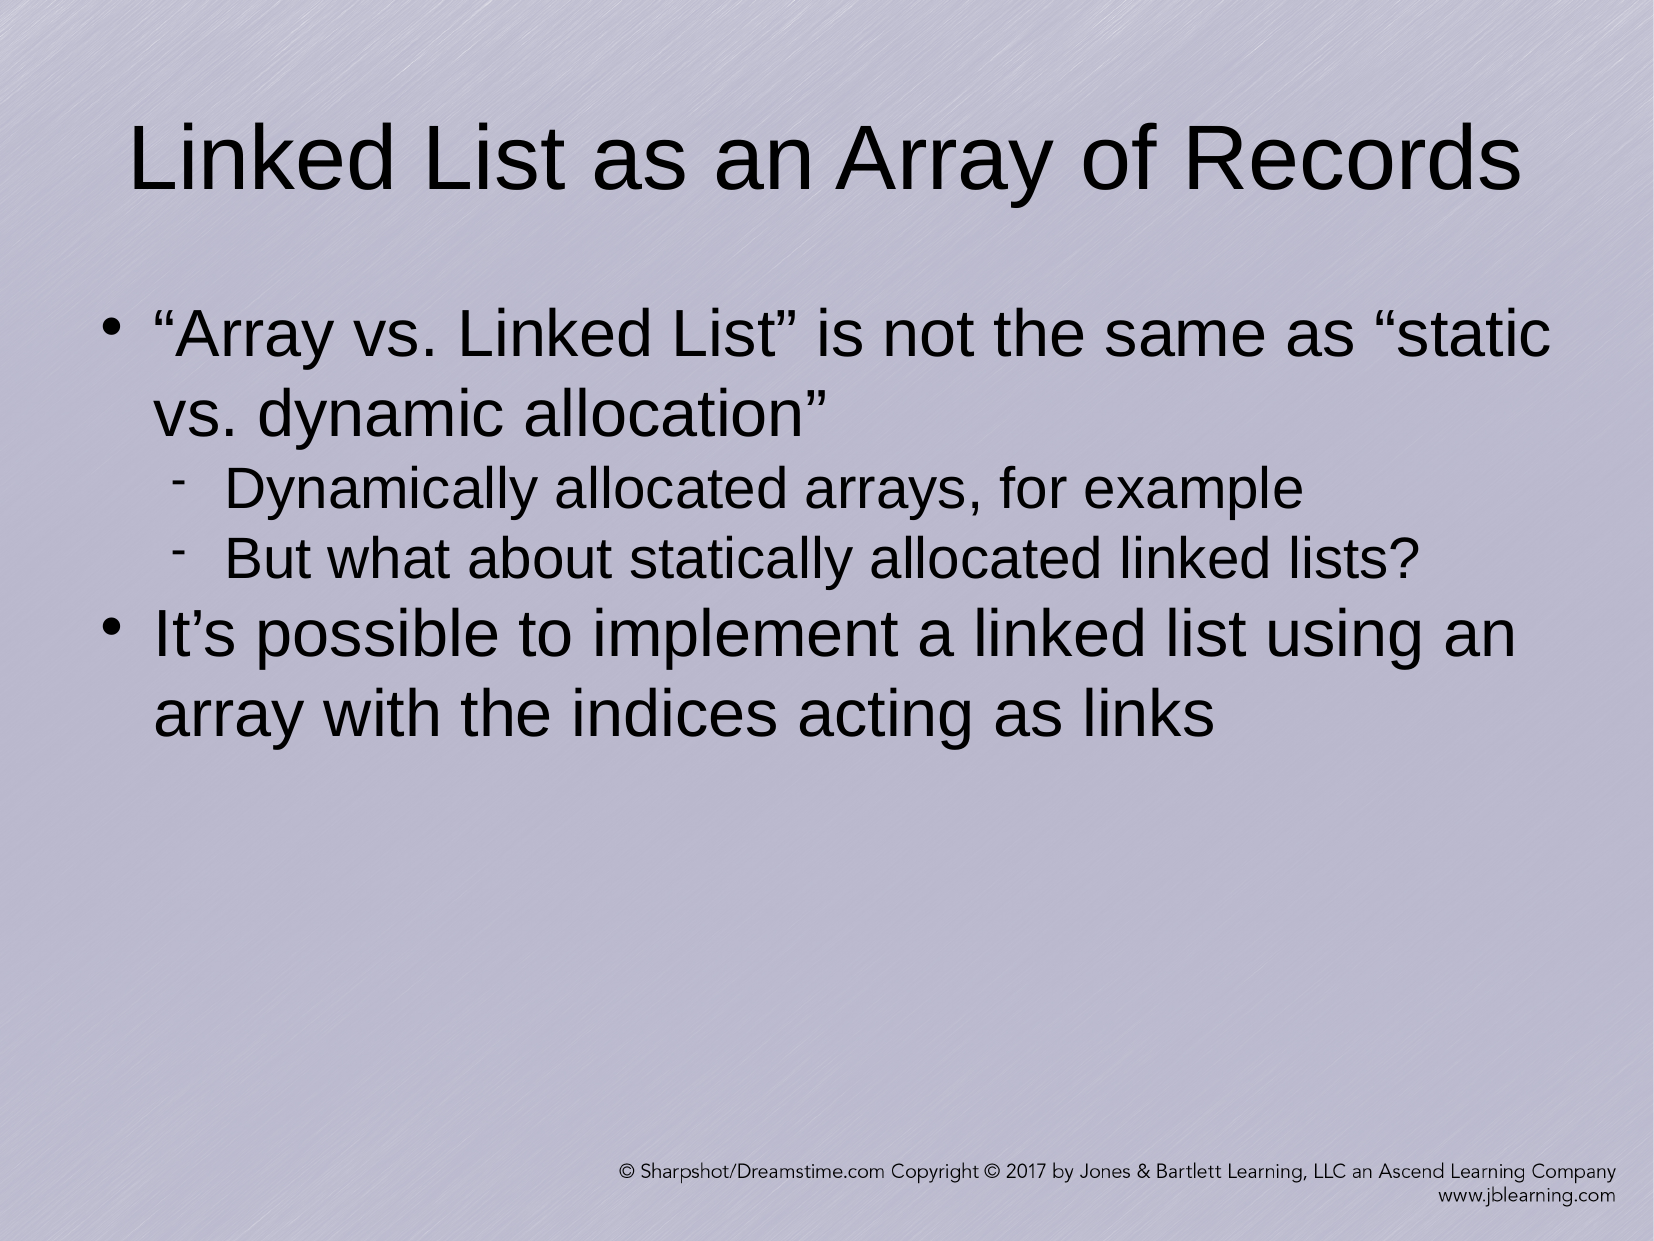

Linked List as an Array of Records
“Array vs. Linked List” is not the same as “static vs. dynamic allocation”
Dynamically allocated arrays, for example
But what about statically allocated linked lists?
It’s possible to implement a linked list using an array with the indices acting as links